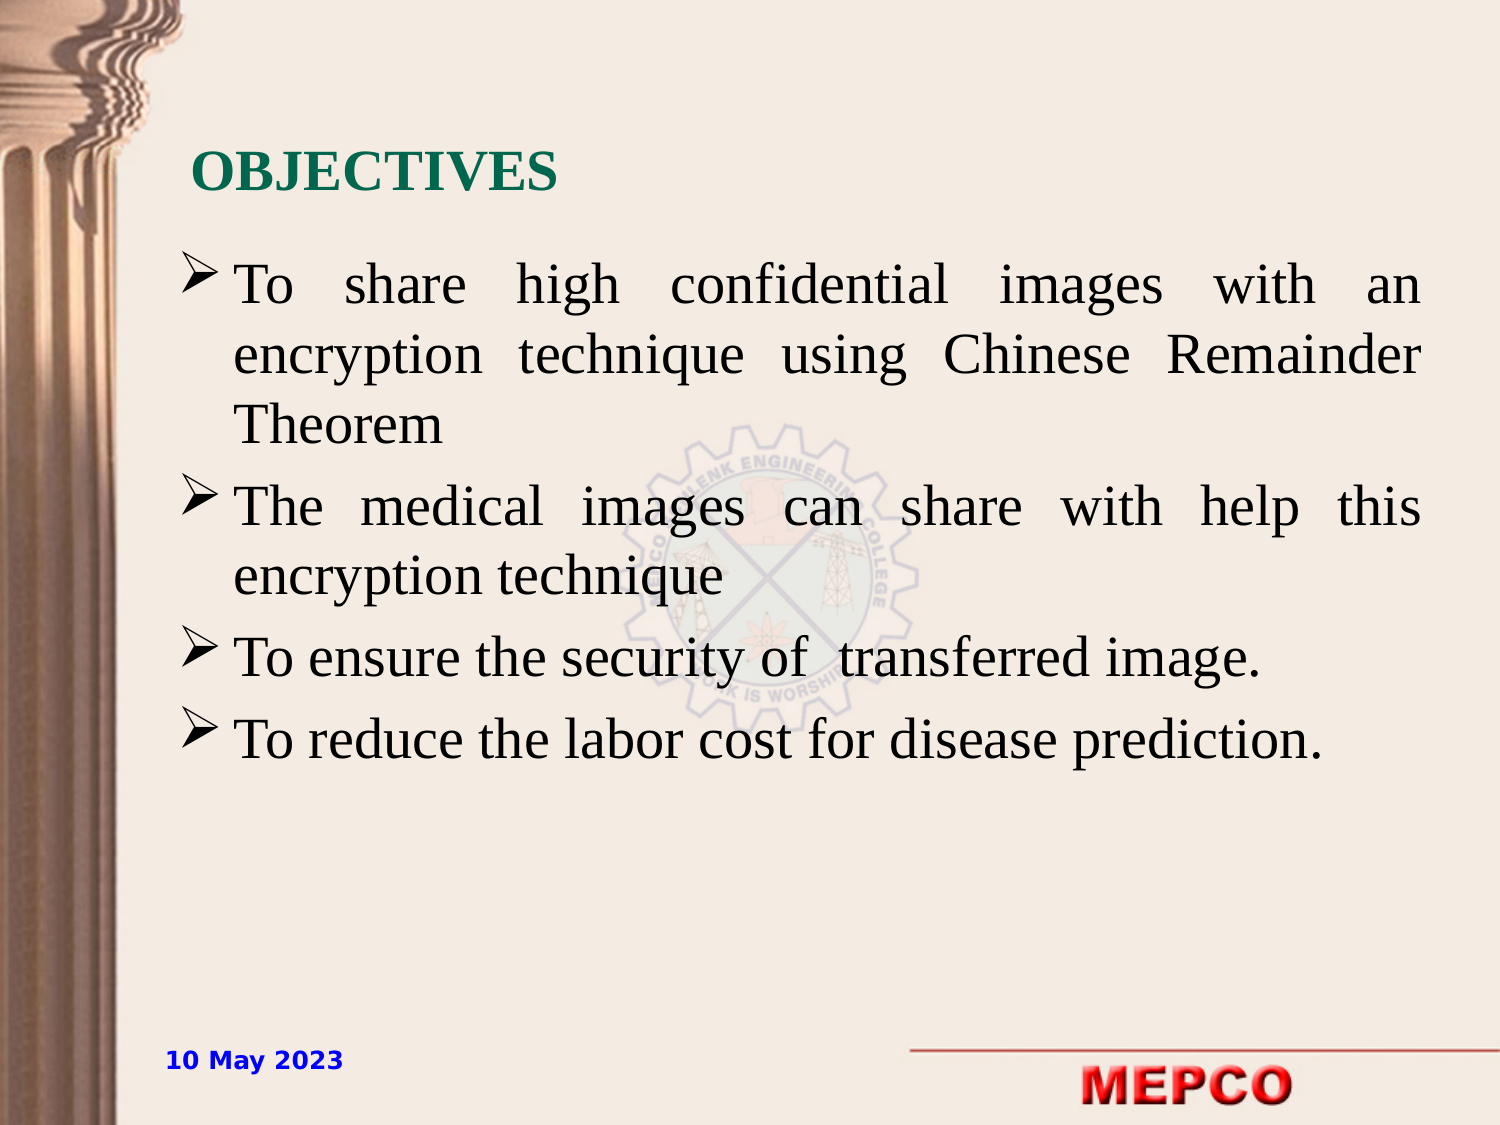

# OBJECTIVES
To share high confidential images with an encryption technique using Chinese Remainder Theorem
The medical images can share with help this encryption technique
To ensure the security of  transferred image.
To reduce the labor cost for disease prediction.